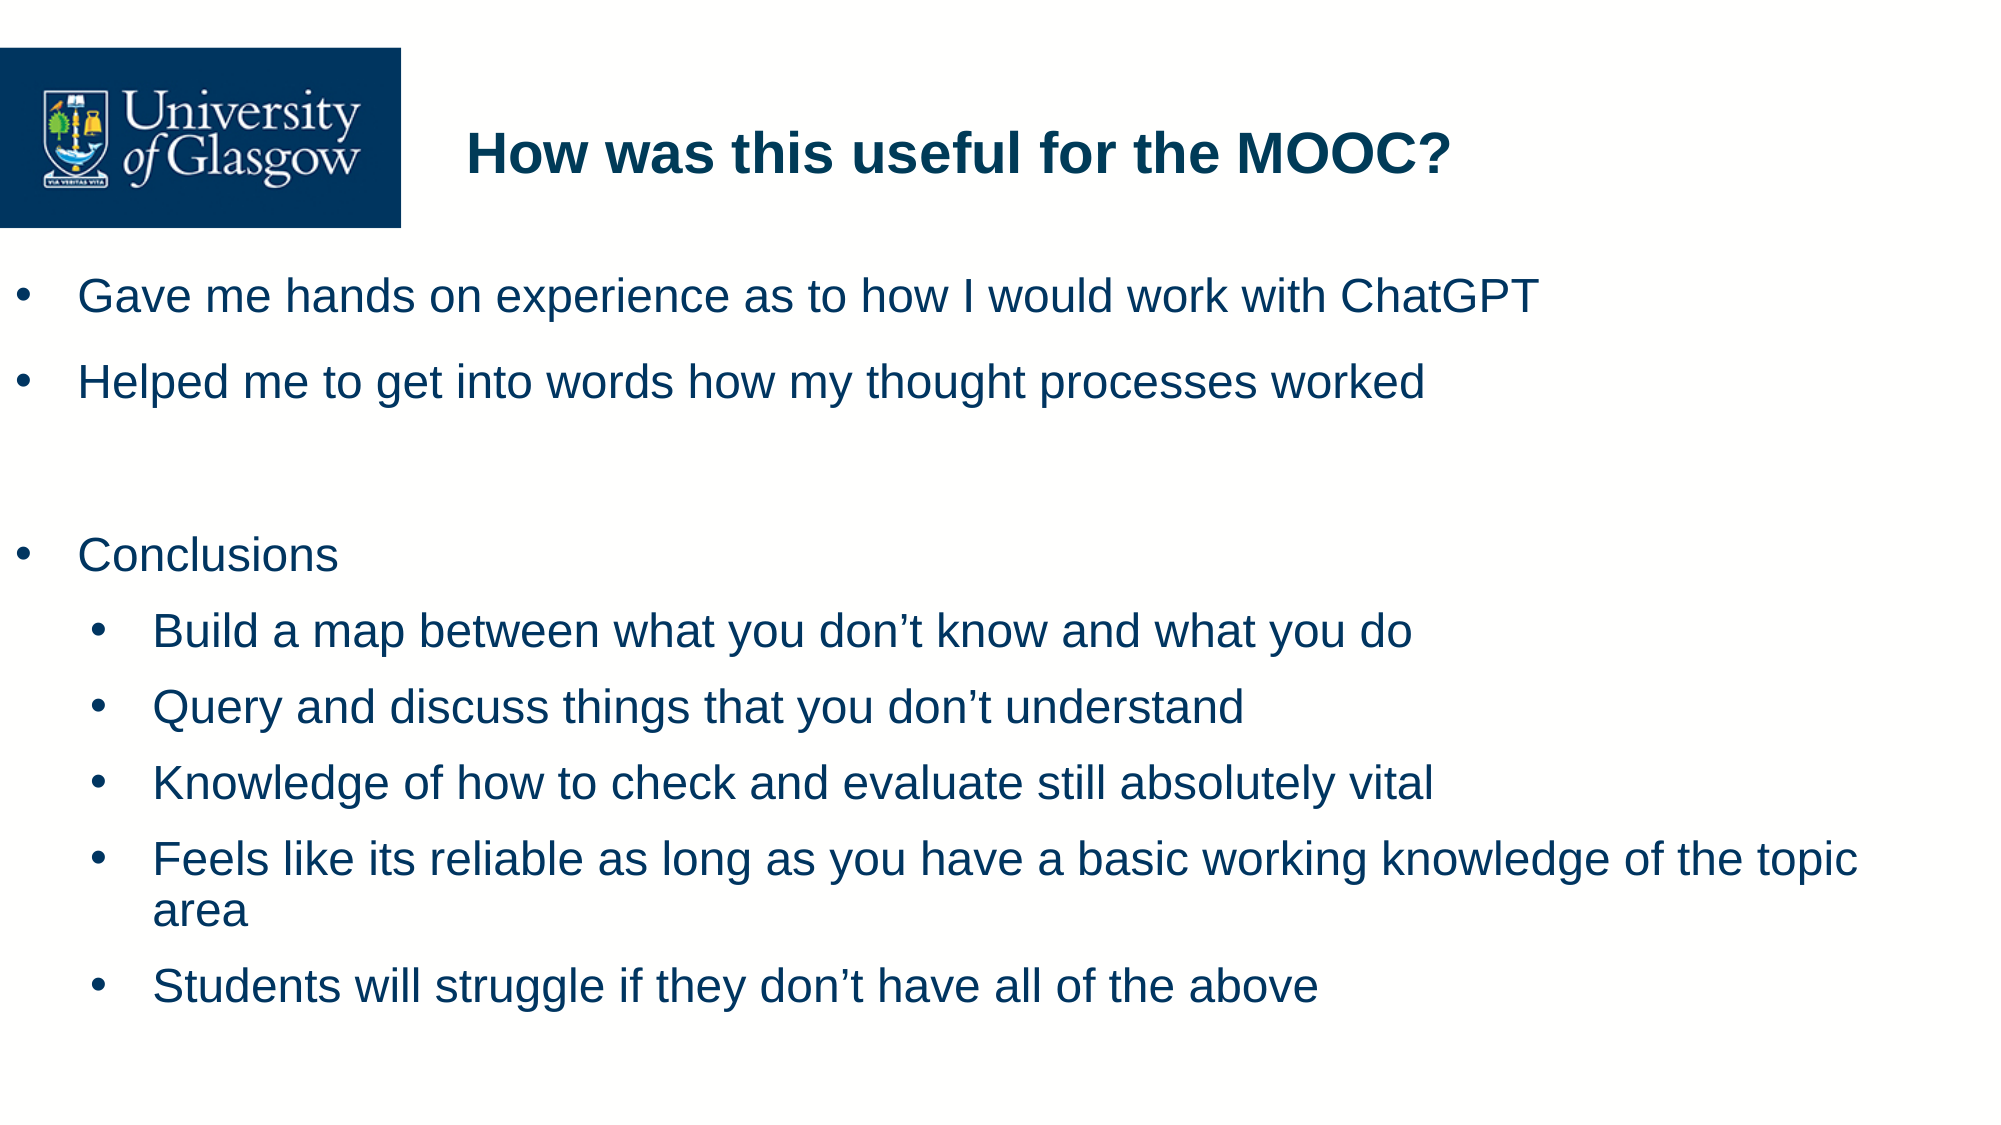

# How was this useful for the MOOC?
Gave me hands on experience as to how I would work with ChatGPT
Helped me to get into words how my thought processes worked

Conclusions
Build a map between what you don’t know and what you do
Query and discuss things that you don’t understand
Knowledge of how to check and evaluate still absolutely vital
Feels like its reliable as long as you have a basic working knowledge of the topic area
Students will struggle if they don’t have all of the above